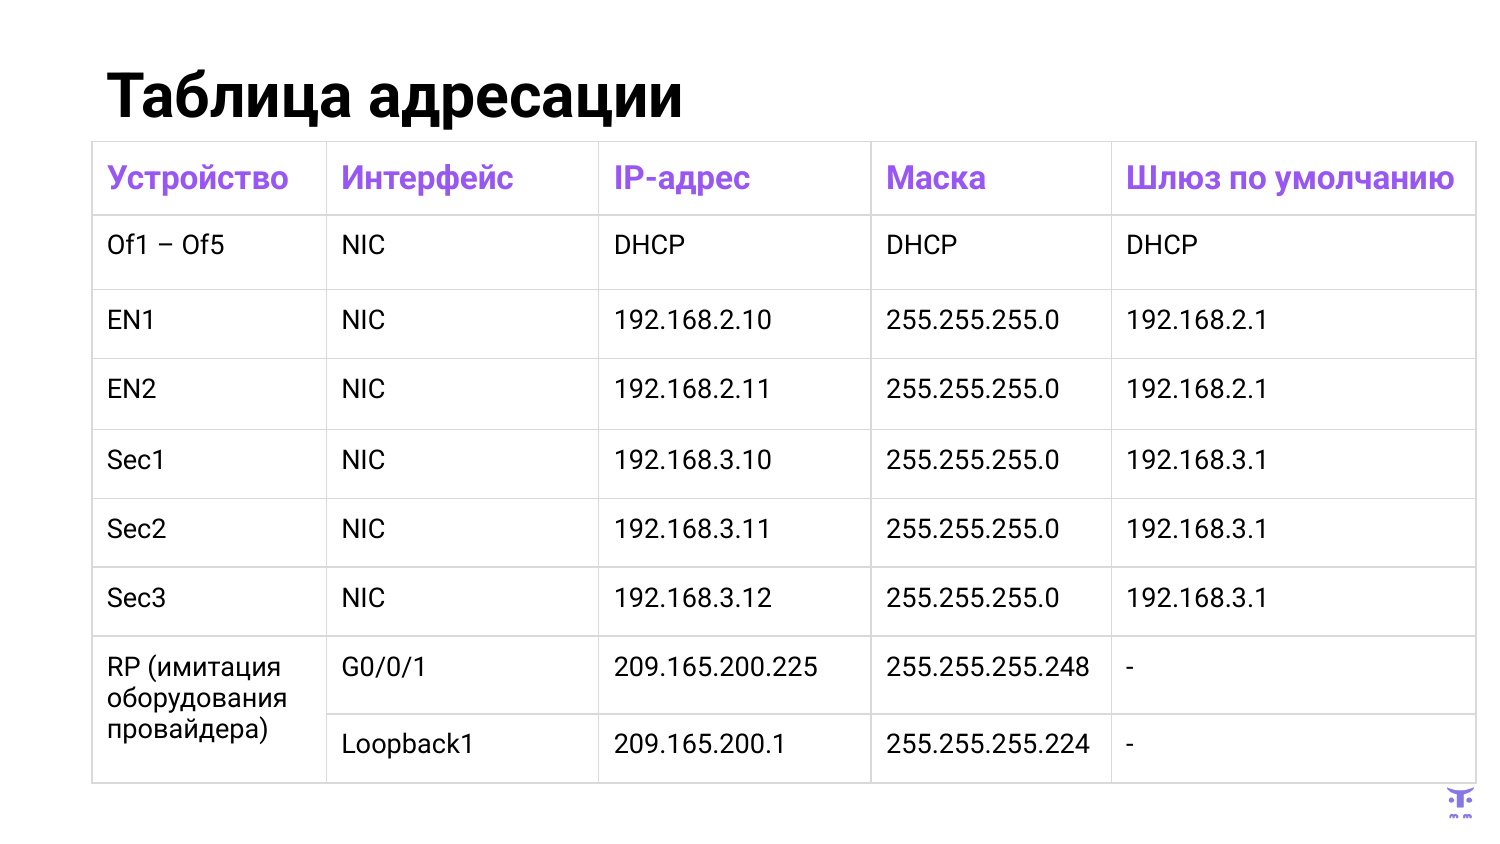

Таблица адресации
| Устройство | Интерфейс | IP-адрес | Маска | Шлюз по умолчанию |
| --- | --- | --- | --- | --- |
| Of1 – Of5 | NIC | DHCP | DHCP | DHCP |
| EN1 | NIC | 192.168.2.10 | 255.255.255.0 | 192.168.2.1 |
| EN2 | NIC | 192.168.2.11 | 255.255.255.0 | 192.168.2.1 |
| Sec1 | NIC | 192.168.3.10 | 255.255.255.0 | 192.168.3.1 |
| Sec2 | NIC | 192.168.3.11 | 255.255.255.0 | 192.168.3.1 |
| Sec3 | NIC | 192.168.3.12 | 255.255.255.0 | 192.168.3.1 |
| RP (имитация оборудования провайдера) | G0/0/1 | 209.165.200.225 | 255.255.255.248 | - |
|  | Loopback1 | 209.165.200.1 | 255.255.255.224 | - |